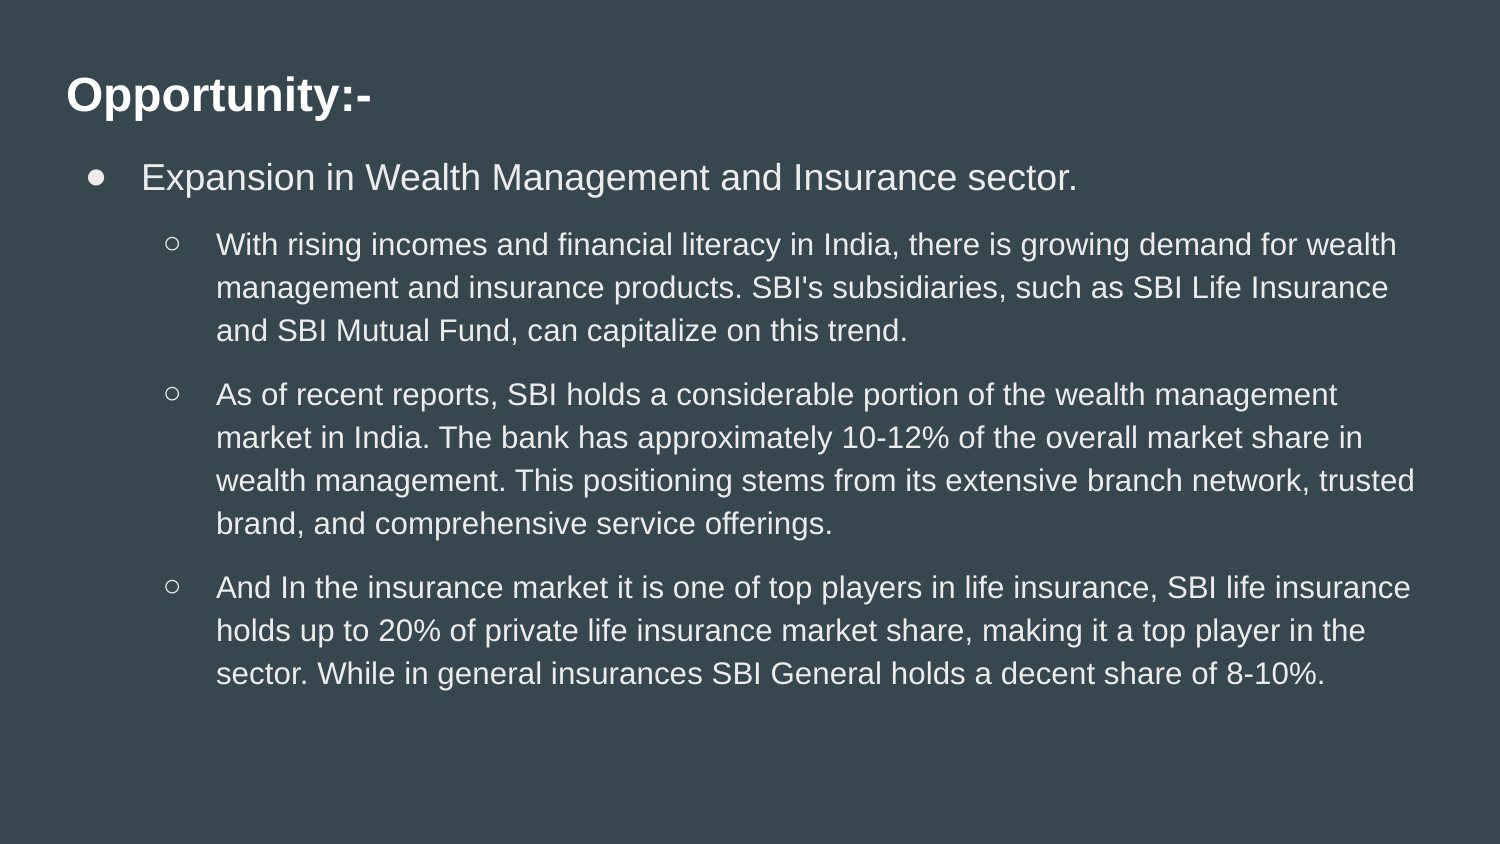

Opportunity:-
Expansion in Wealth Management and Insurance sector.
With rising incomes and financial literacy in India, there is growing demand for wealth management and insurance products. SBI's subsidiaries, such as SBI Life Insurance and SBI Mutual Fund, can capitalize on this trend.
As of recent reports, SBI holds a considerable portion of the wealth management market in India. The bank has approximately 10-12% of the overall market share in wealth management. This positioning stems from its extensive branch network, trusted brand, and comprehensive service offerings.
And In the insurance market it is one of top players in life insurance, SBI life insurance holds up to 20% of private life insurance market share, making it a top player in the sector. While in general insurances SBI General holds a decent share of 8-10%.